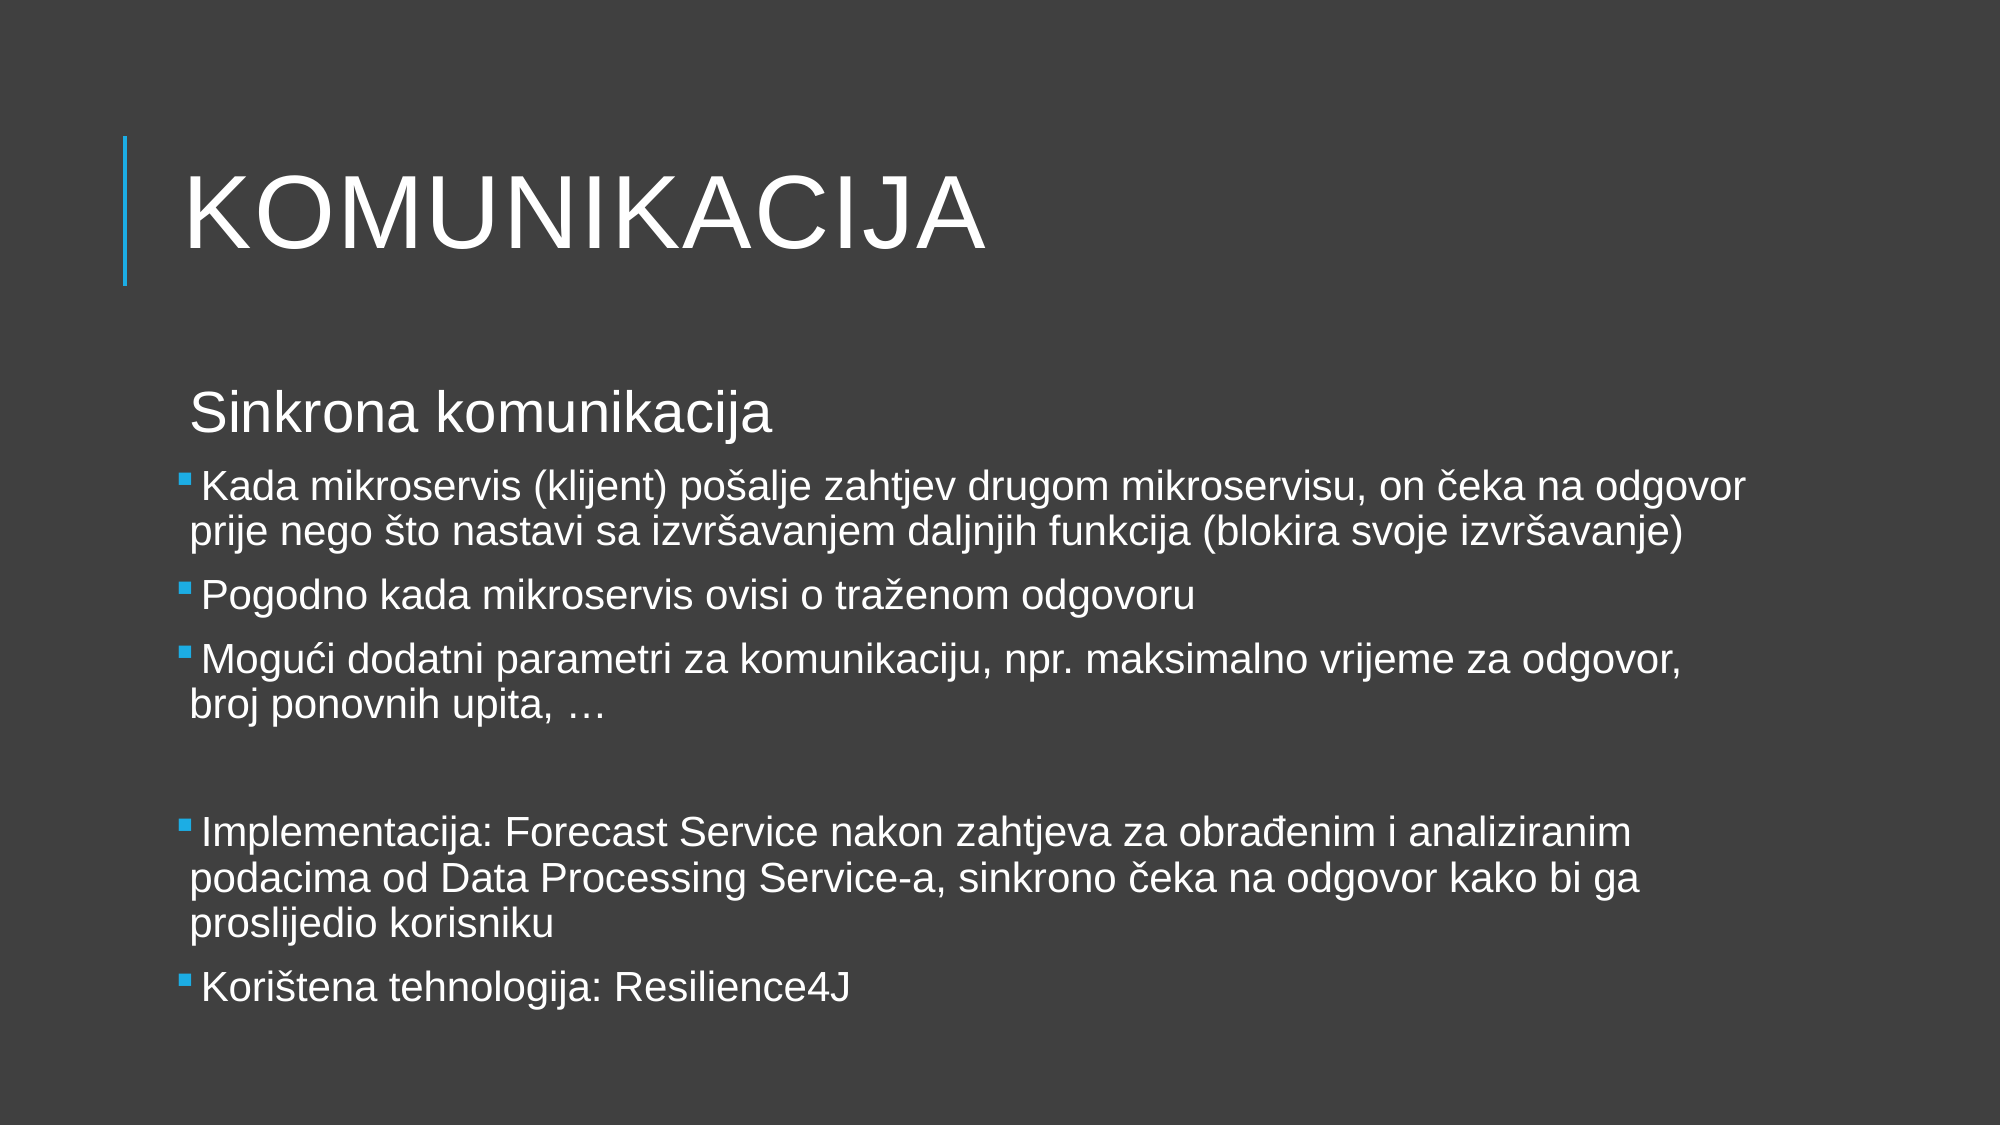

# KOMUNIKACIJA
Sinkrona komunikacija
 Kada mikroservis (klijent) pošalje zahtjev drugom mikroservisu, on čeka na odgovor prije nego što nastavi sa izvršavanjem daljnjih funkcija (blokira svoje izvršavanje)
 Pogodno kada mikroservis ovisi o traženom odgovoru
 Mogući dodatni parametri za komunikaciju, npr. maksimalno vrijeme za odgovor, broj ponovnih upita, …

 Implementacija: Forecast Service nakon zahtjeva za obrađenim i analiziranim podacima od Data Processing Service-a, sinkrono čeka na odgovor kako bi ga proslijedio korisniku
 Korištena tehnologija: Resilience4J